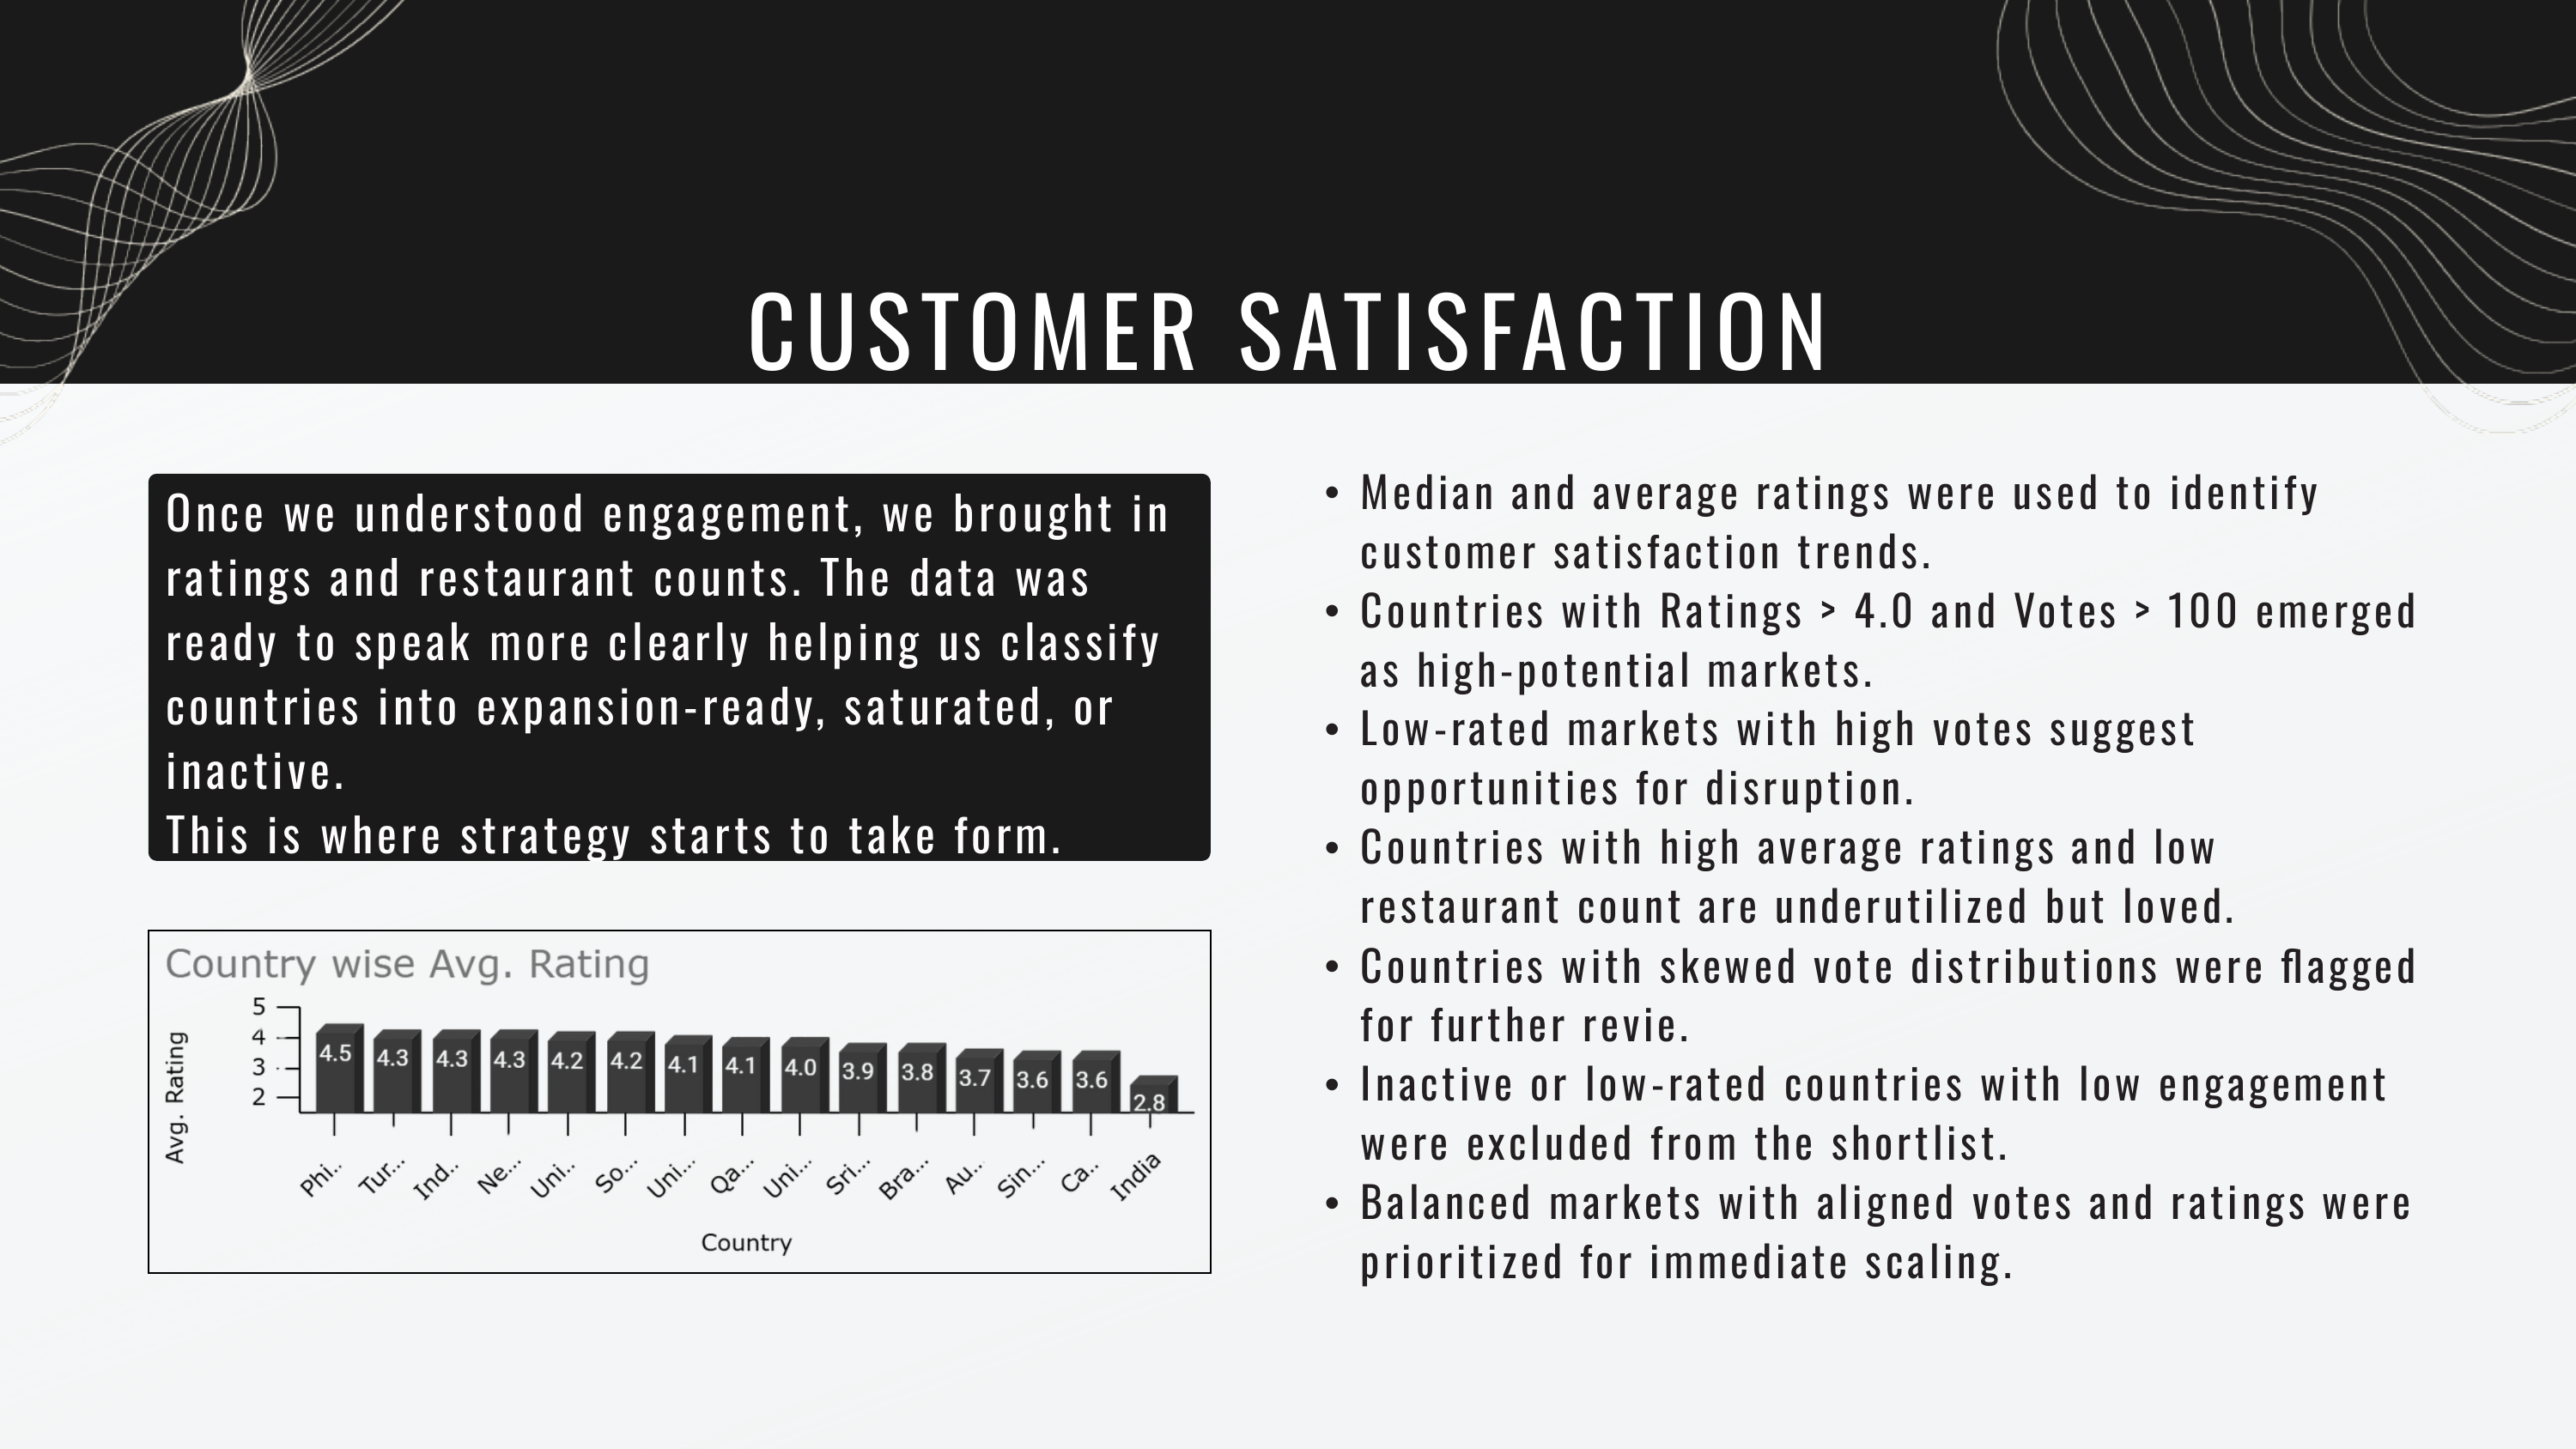

CUSTOMER SATISFACTION
Median and average ratings were used to identify customer satisfaction trends.
Countries with Ratings > 4.0 and Votes > 100 emerged as high-potential markets.
Low-rated markets with high votes suggest opportunities for disruption.
Countries with high average ratings and low restaurant count are underutilized but loved.
Countries with skewed vote distributions were flagged for further revie.
Inactive or low-rated countries with low engagement were excluded from the shortlist.
Balanced markets with aligned votes and ratings were prioritized for immediate scaling.

Once we understood engagement, we brought in ratings and restaurant counts. The data was ready to speak more clearly helping us classify countries into expansion-ready, saturated, or inactive.
This is where strategy starts to take form.